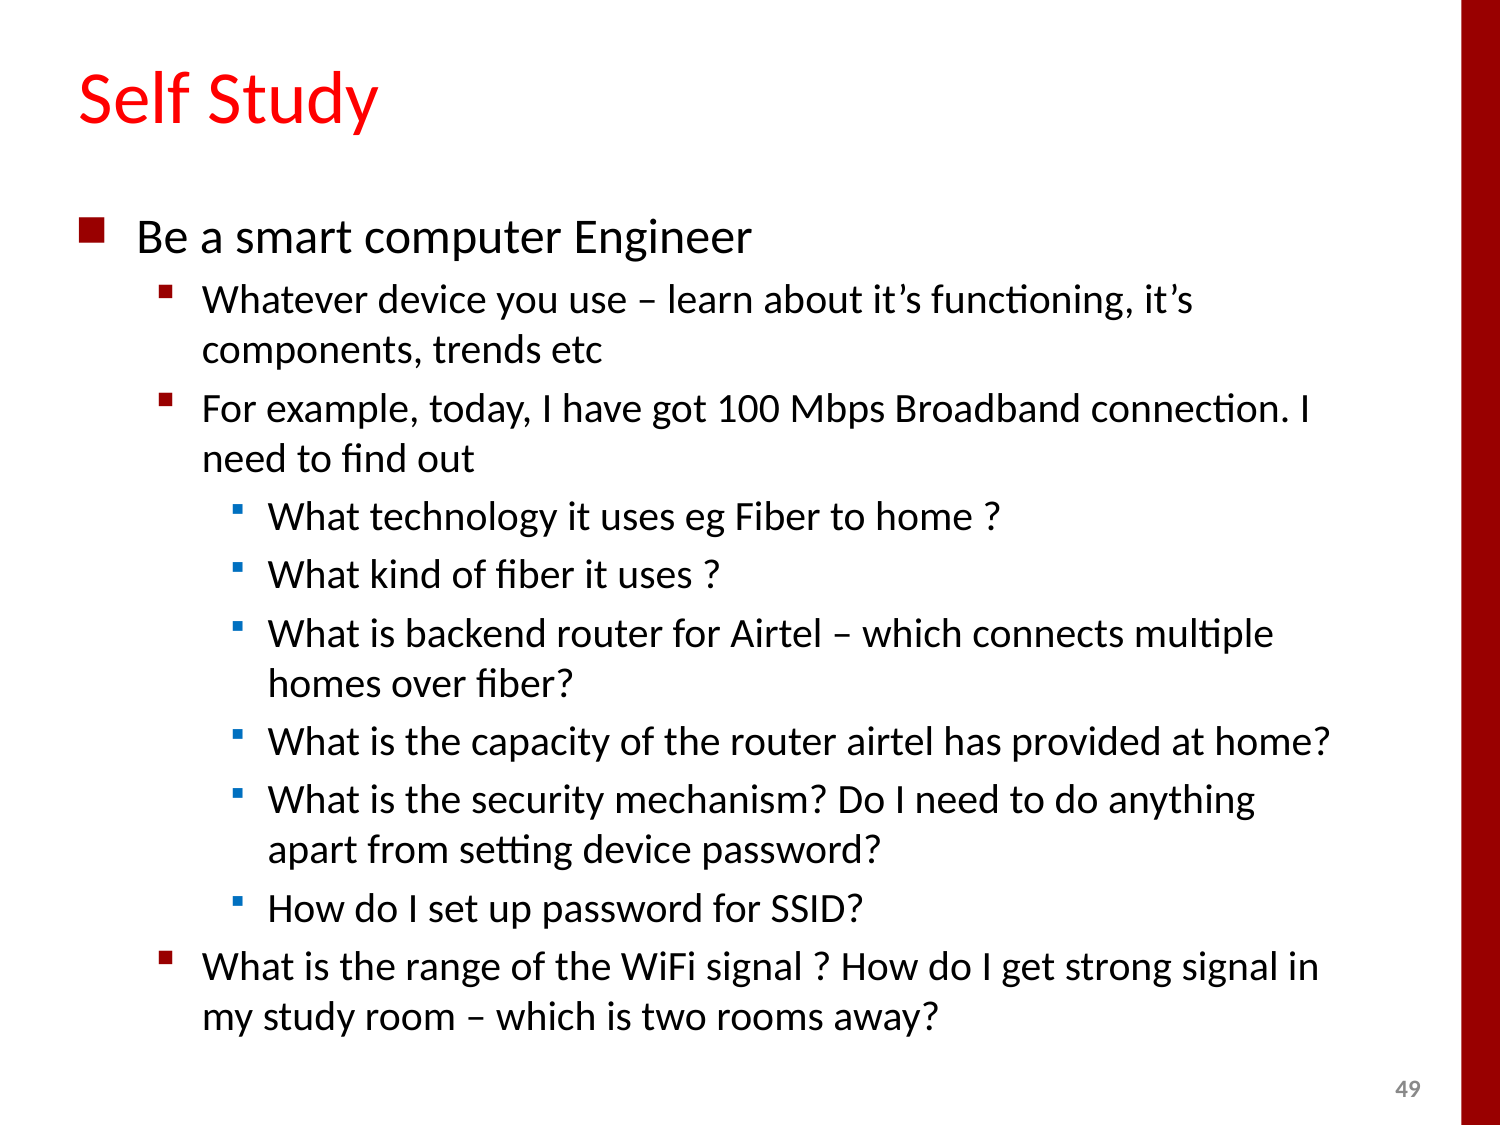

# Self Study
Be a smart computer Engineer
Whatever device you use – learn about it’s functioning, it’s components, trends etc
For example, today, I have got 100 Mbps Broadband connection. I need to find out
What technology it uses eg Fiber to home ?
What kind of fiber it uses ?
What is backend router for Airtel – which connects multiple homes over fiber?
What is the capacity of the router airtel has provided at home?
What is the security mechanism? Do I need to do anything apart from setting device password?
How do I set up password for SSID?
What is the range of the WiFi signal ? How do I get strong signal in my study room – which is two rooms away?